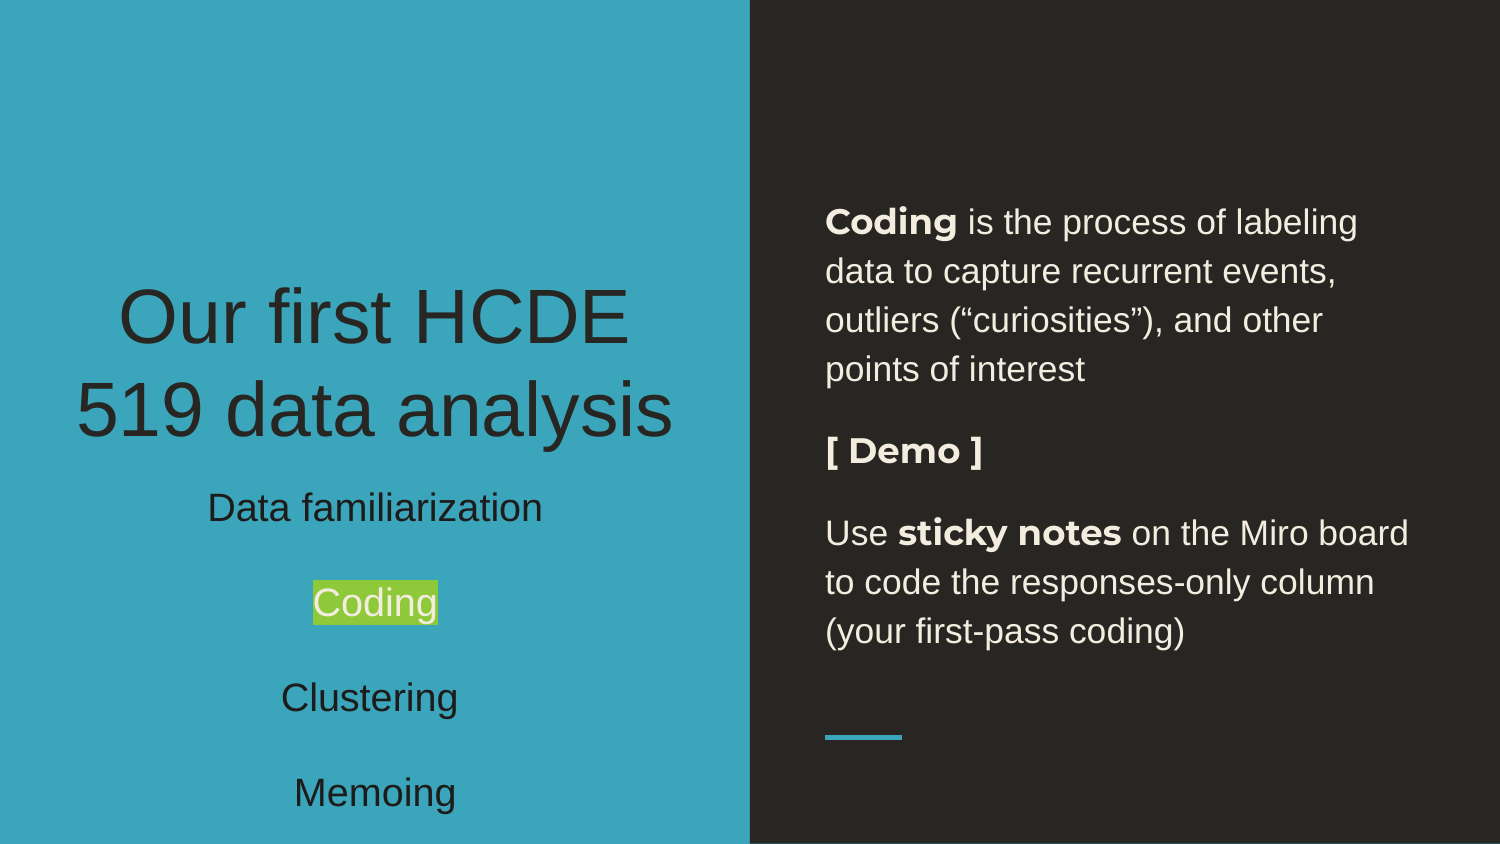

Coding is the process of labeling data to capture recurrent events, outliers (“curiosities”), and other points of interest
[ Demo ]
Use sticky notes on the Miro board to code the responses-only column (your first-pass coding)
# Our first HCDE 519 data analysis
Data familiarization

Coding

Clustering

Memoing